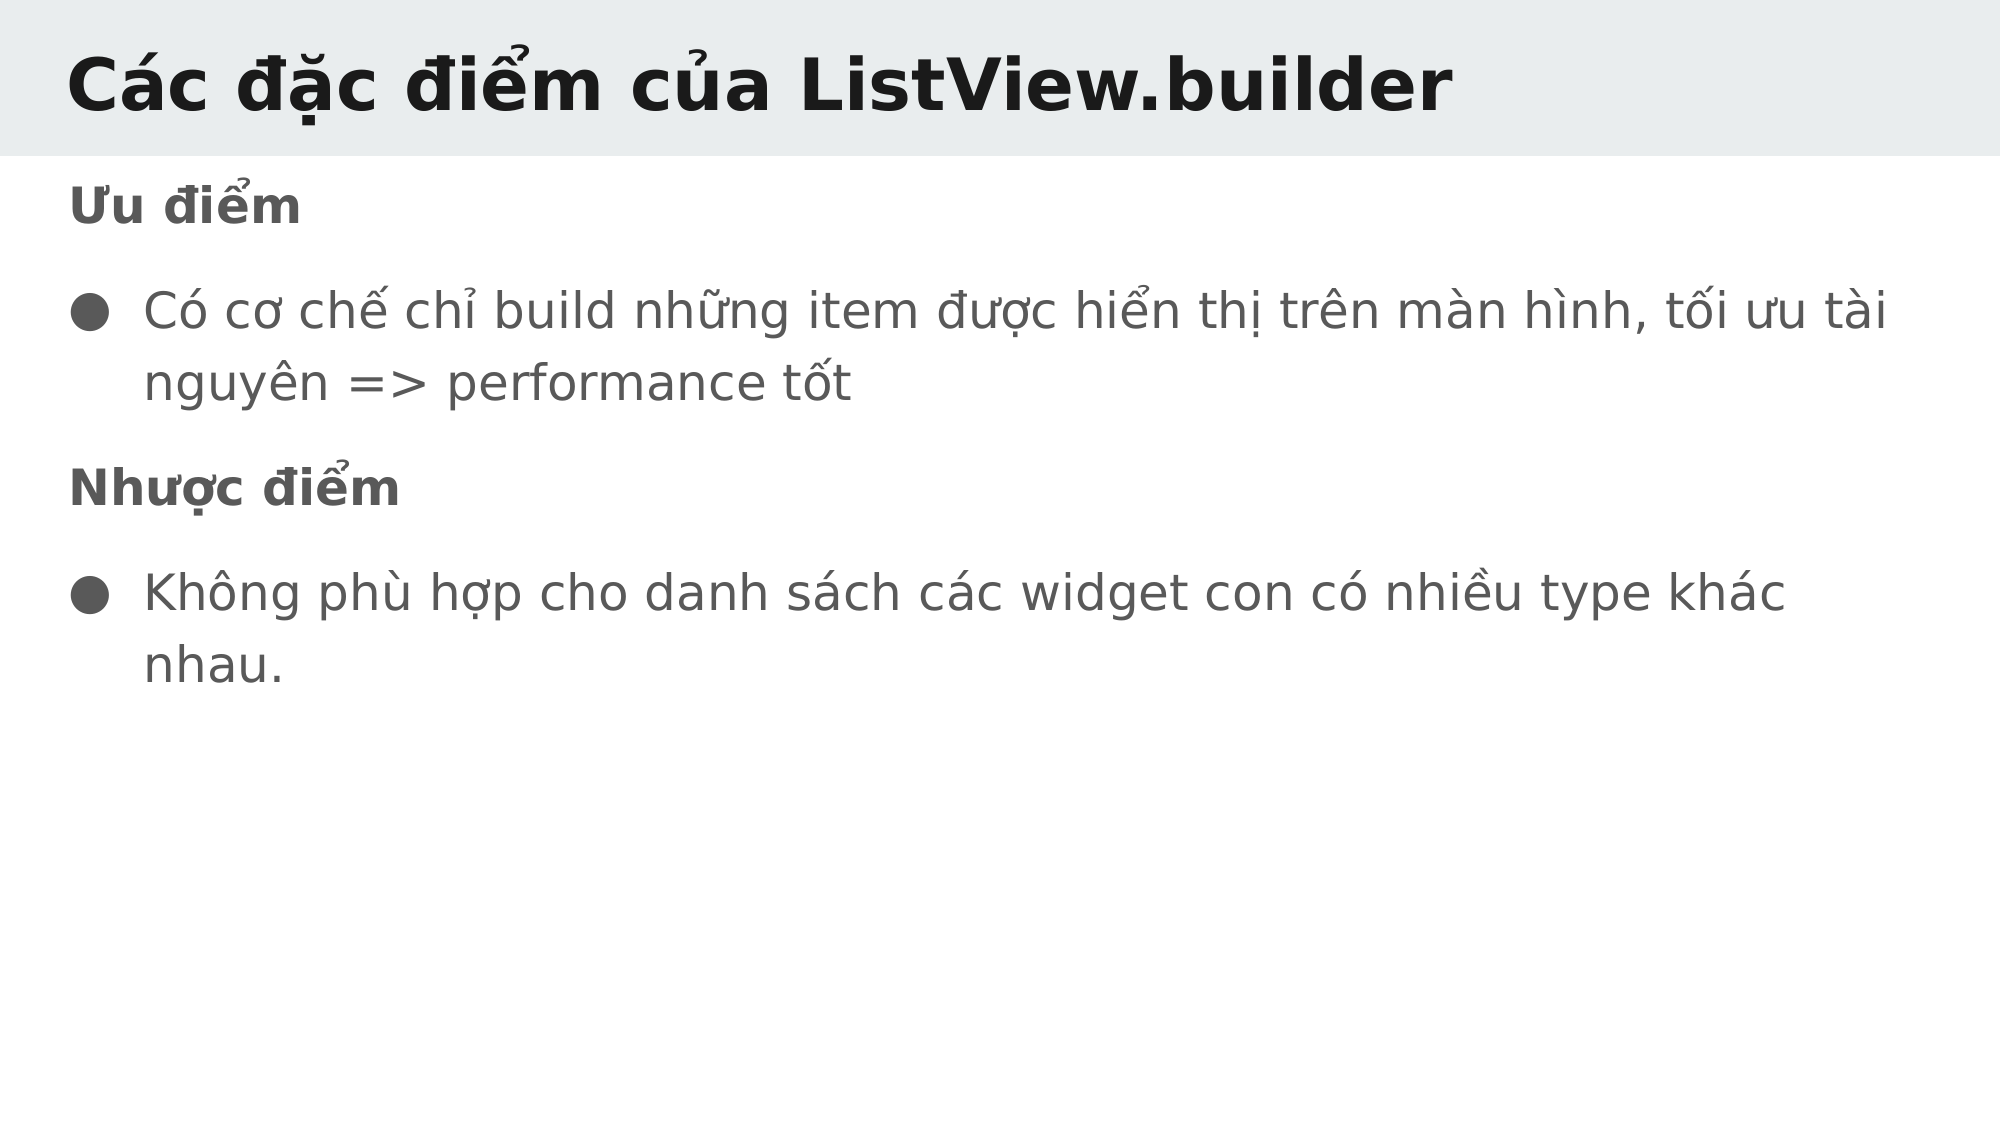

# Các đặc điểm của ListView.builder
Ưu điểm
Có cơ chế chỉ build những item được hiển thị trên màn hình, tối ưu tài nguyên => performance tốt
Nhược điểm
Không phù hợp cho danh sách các widget con có nhiều type khác nhau.